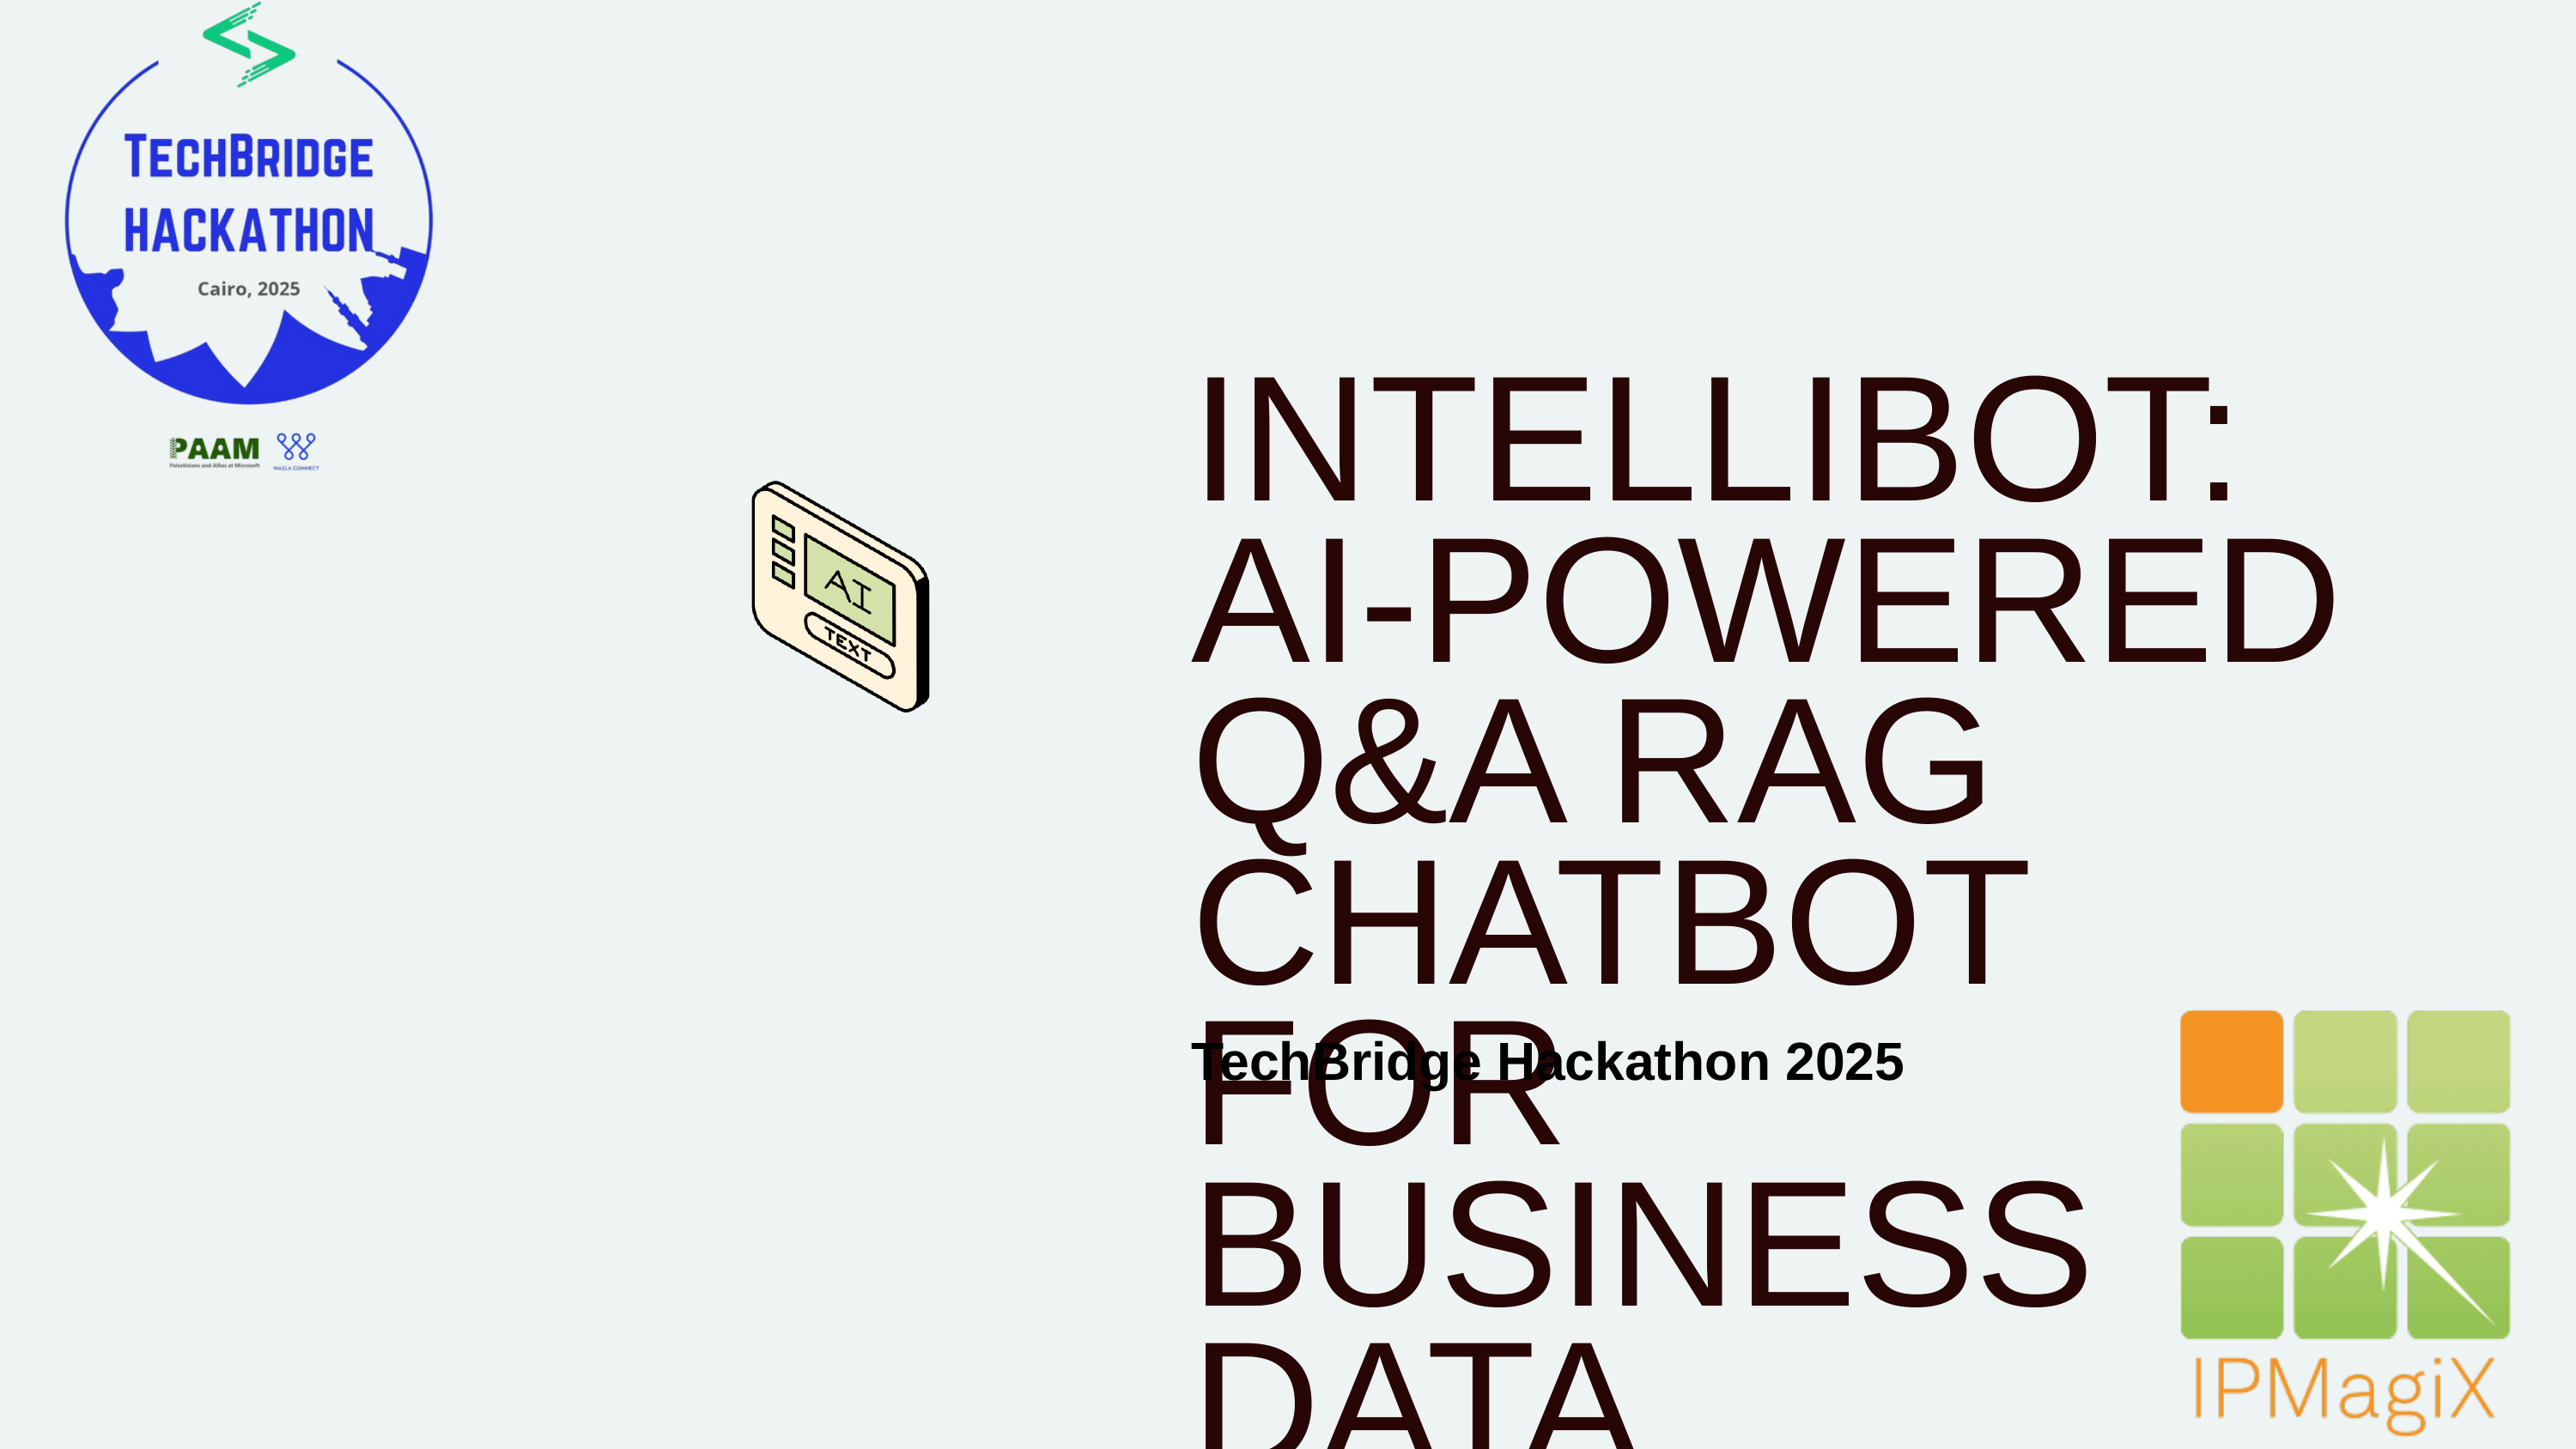

INTELLIBOT:
AI-POWERED Q&A RAG CHATBOT FOR BUSINESS DATA

TechBridge Hackathon 2025